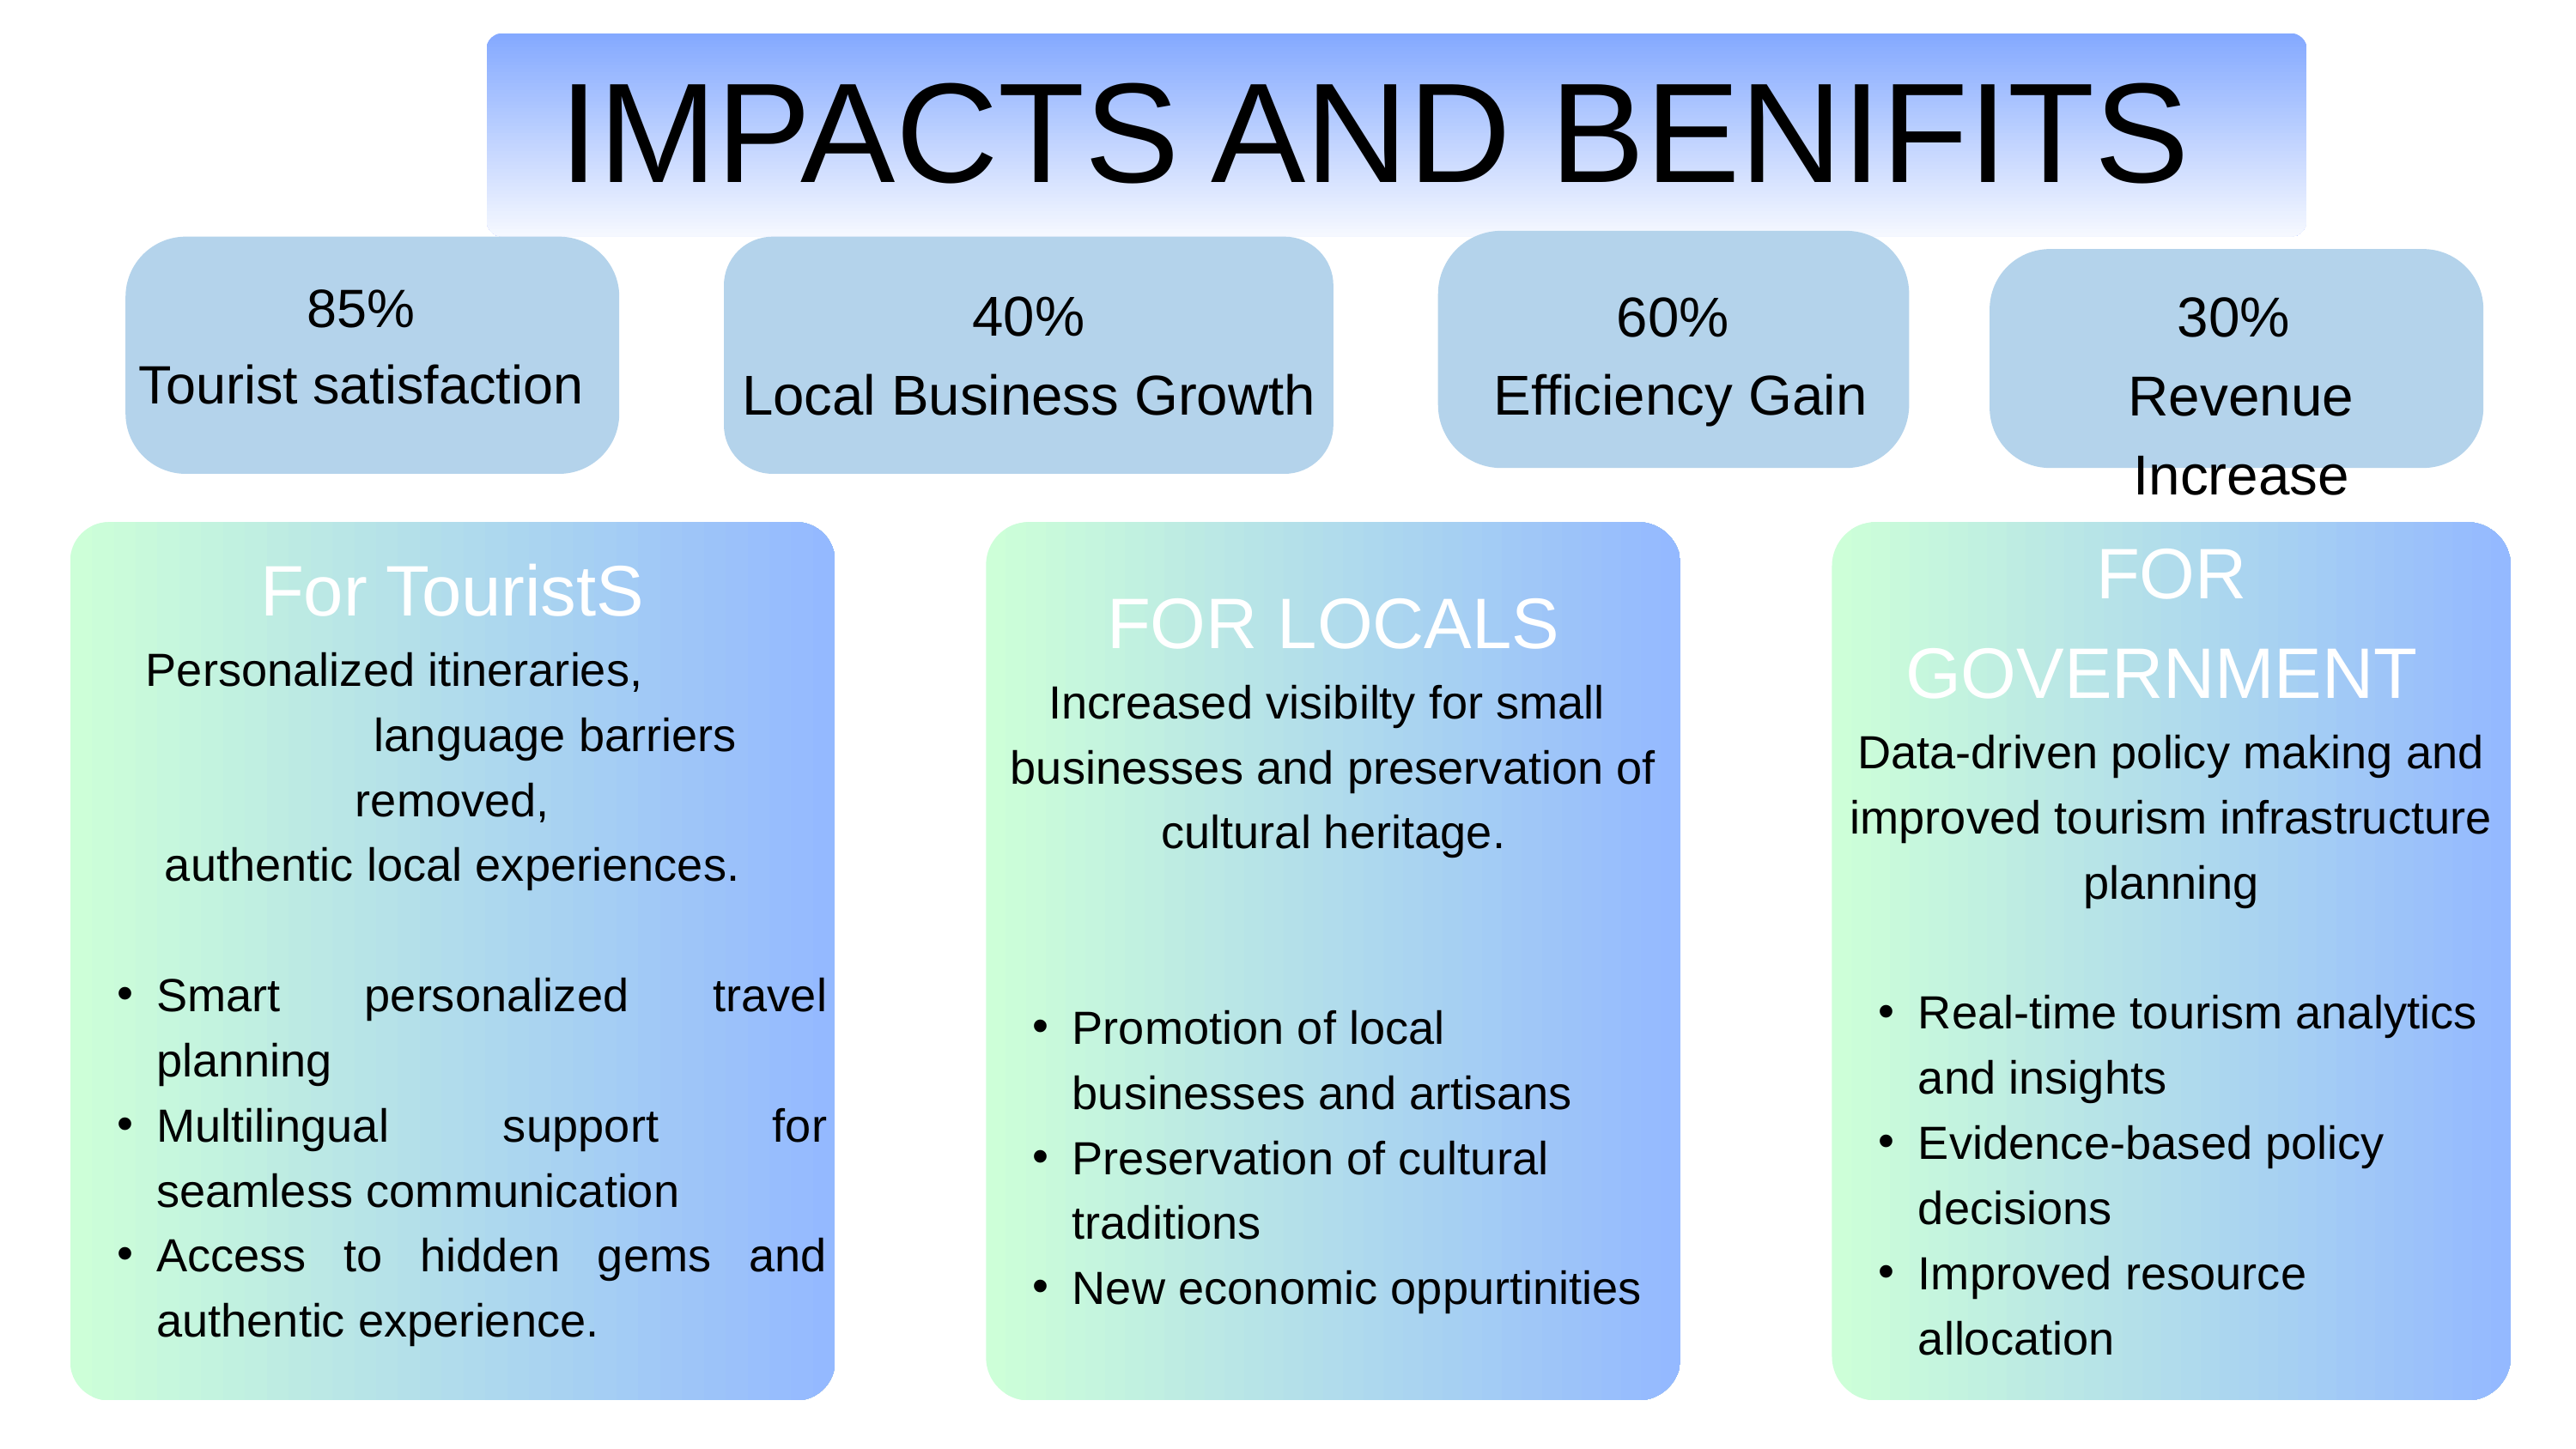

IMPACTS AND BENIFITS

85%
Tourist satisfaction

40%
Local Business Growth
60%
Efficiency Gain

30%
Revenue Increase

For TouristS
     Personalized itineraries,                                language barriers  removed,
authentic local experiences.

Smart personalized travel planning
Multilingual support for seamless communication
Access to hidden gems and authentic experience.

FOR LOCALS
Increased visibilty for small  businesses and preservation of cultural heritage.

Promotion of local businesses and artisans
Preservation of cultural traditions
New economic oppurtinities

FOR GOVERNMENT
Data-driven policy making and improved tourism infrastructure planning

Real-time tourism analytics and insights
Evidence-based policy decisions
Improved resource allocation